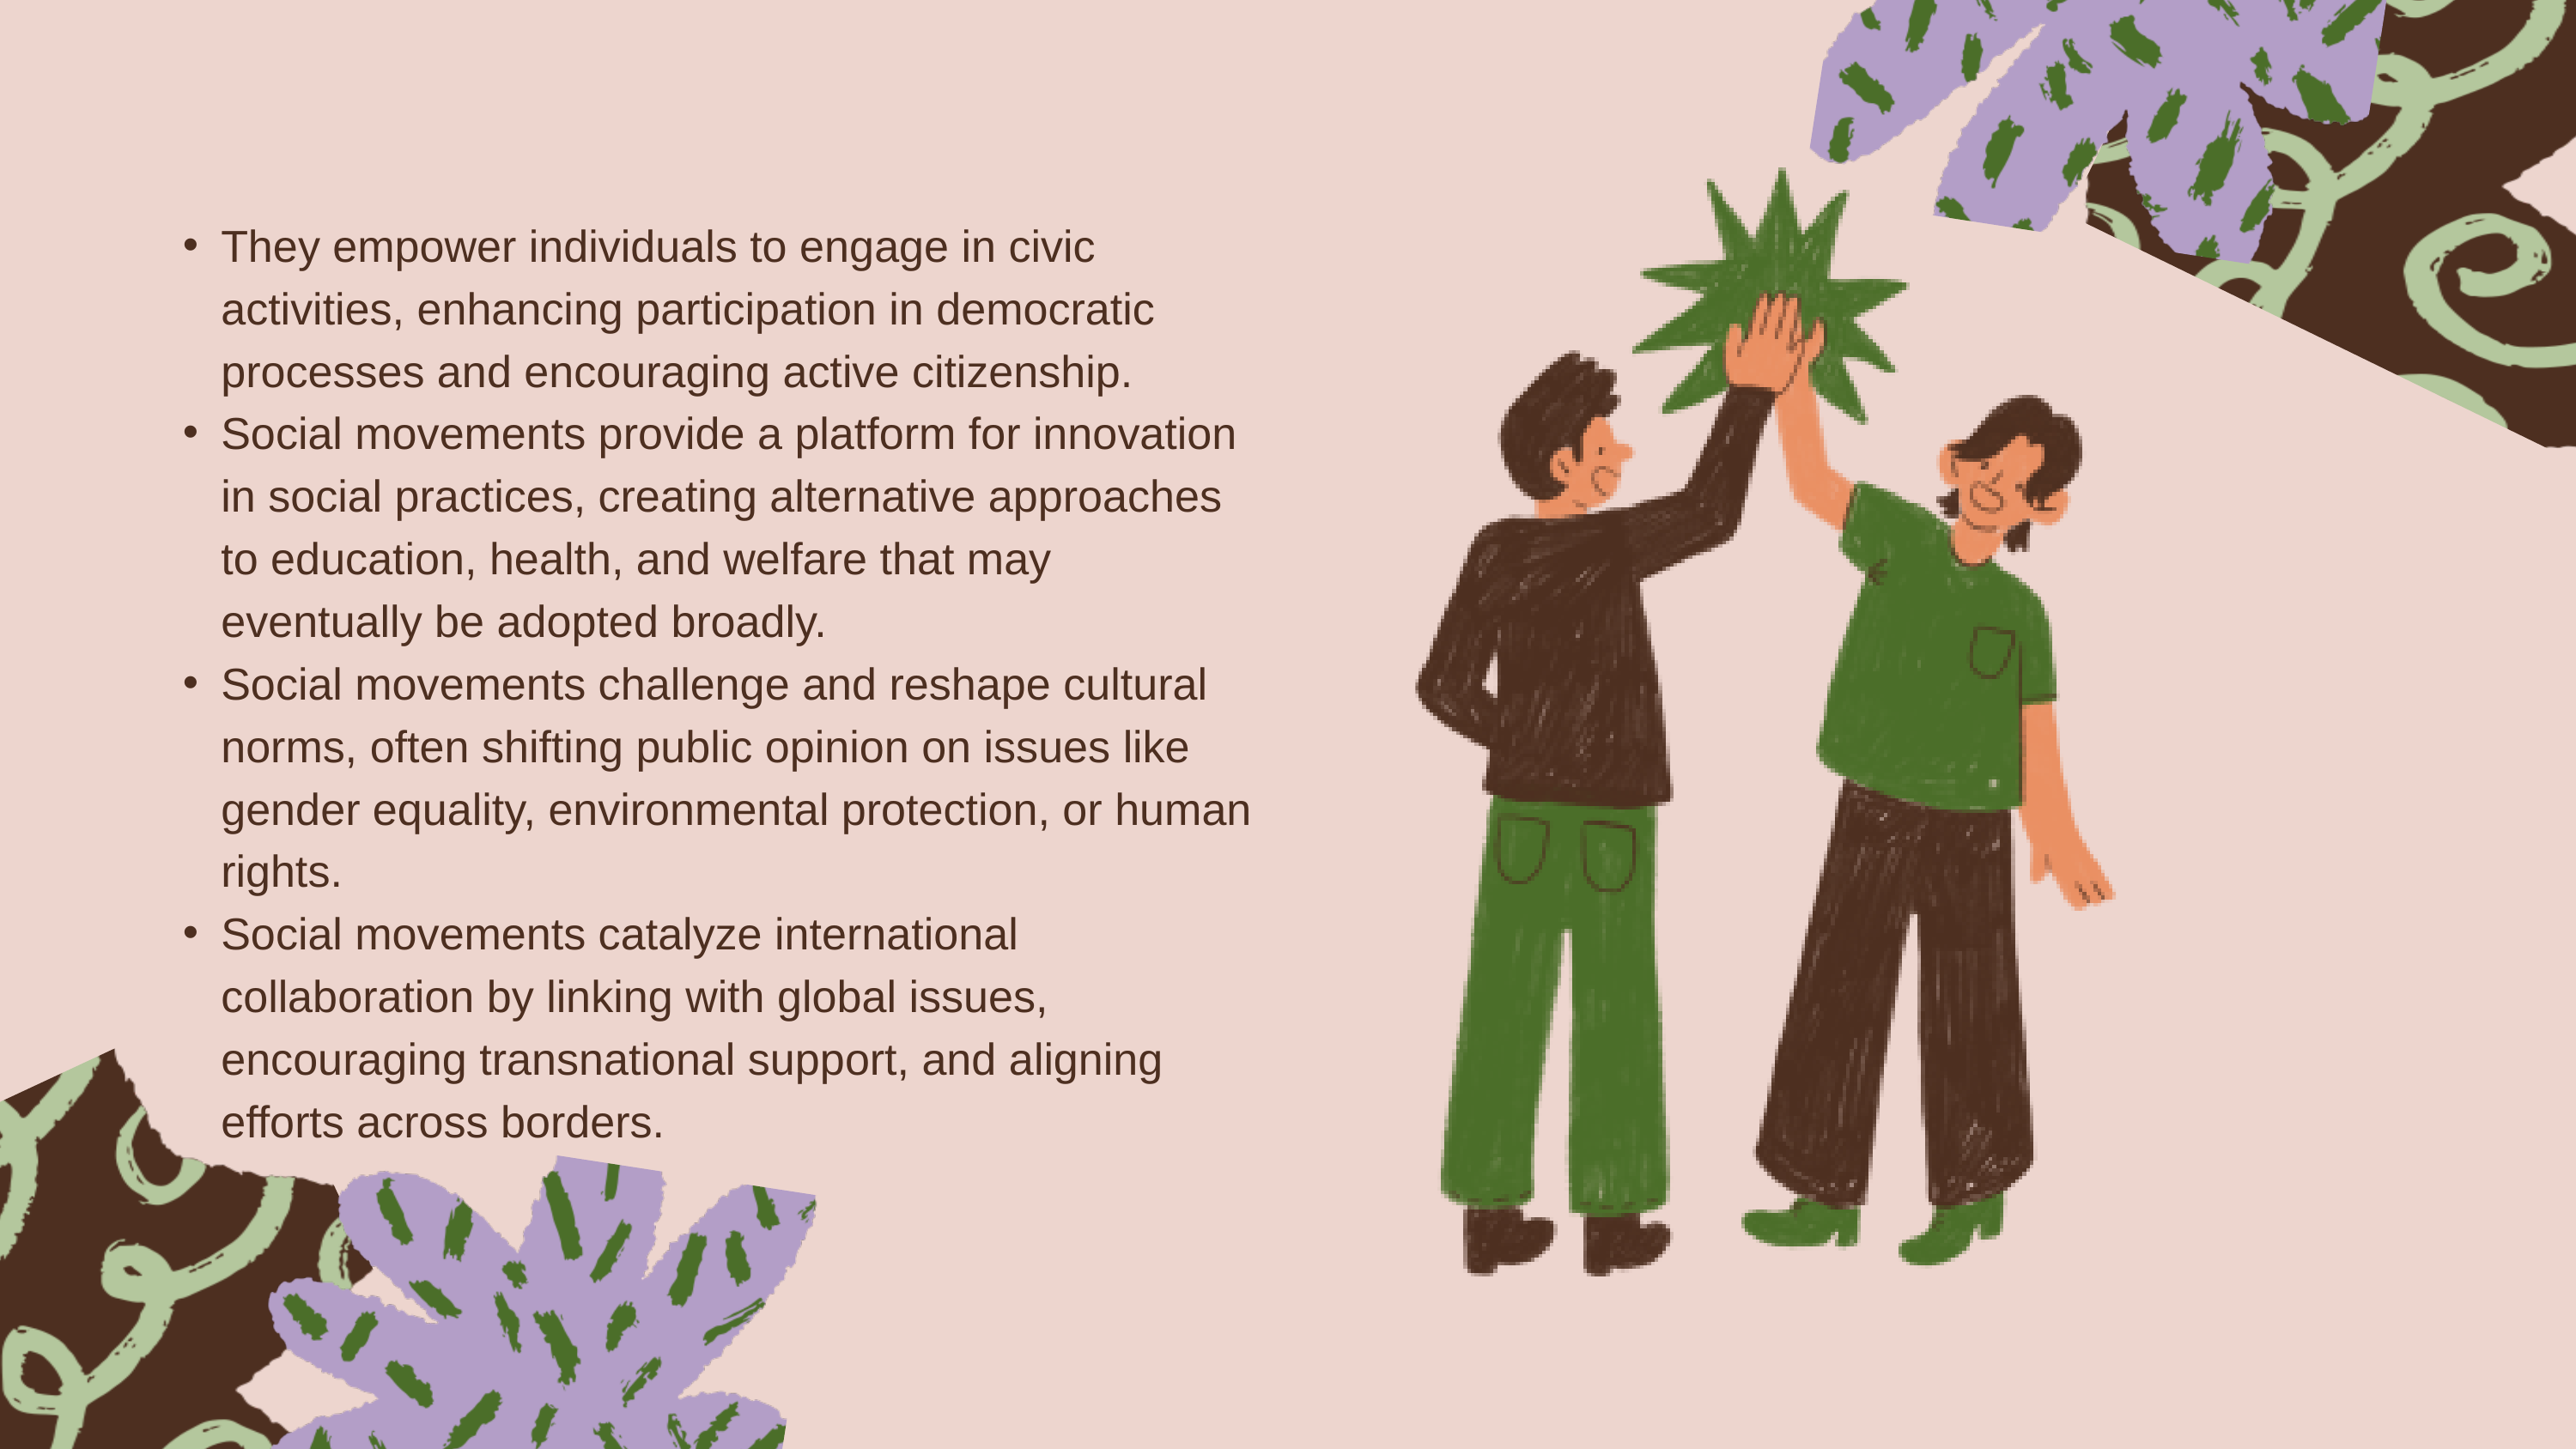

They empower individuals to engage in civic activities, enhancing participation in democratic processes and encouraging active citizenship.
Social movements provide a platform for innovation in social practices, creating alternative approaches to education, health, and welfare that may eventually be adopted broadly.
Social movements challenge and reshape cultural norms, often shifting public opinion on issues like gender equality, environmental protection, or human rights.
Social movements catalyze international collaboration by linking with global issues, encouraging transnational support, and aligning efforts across borders.